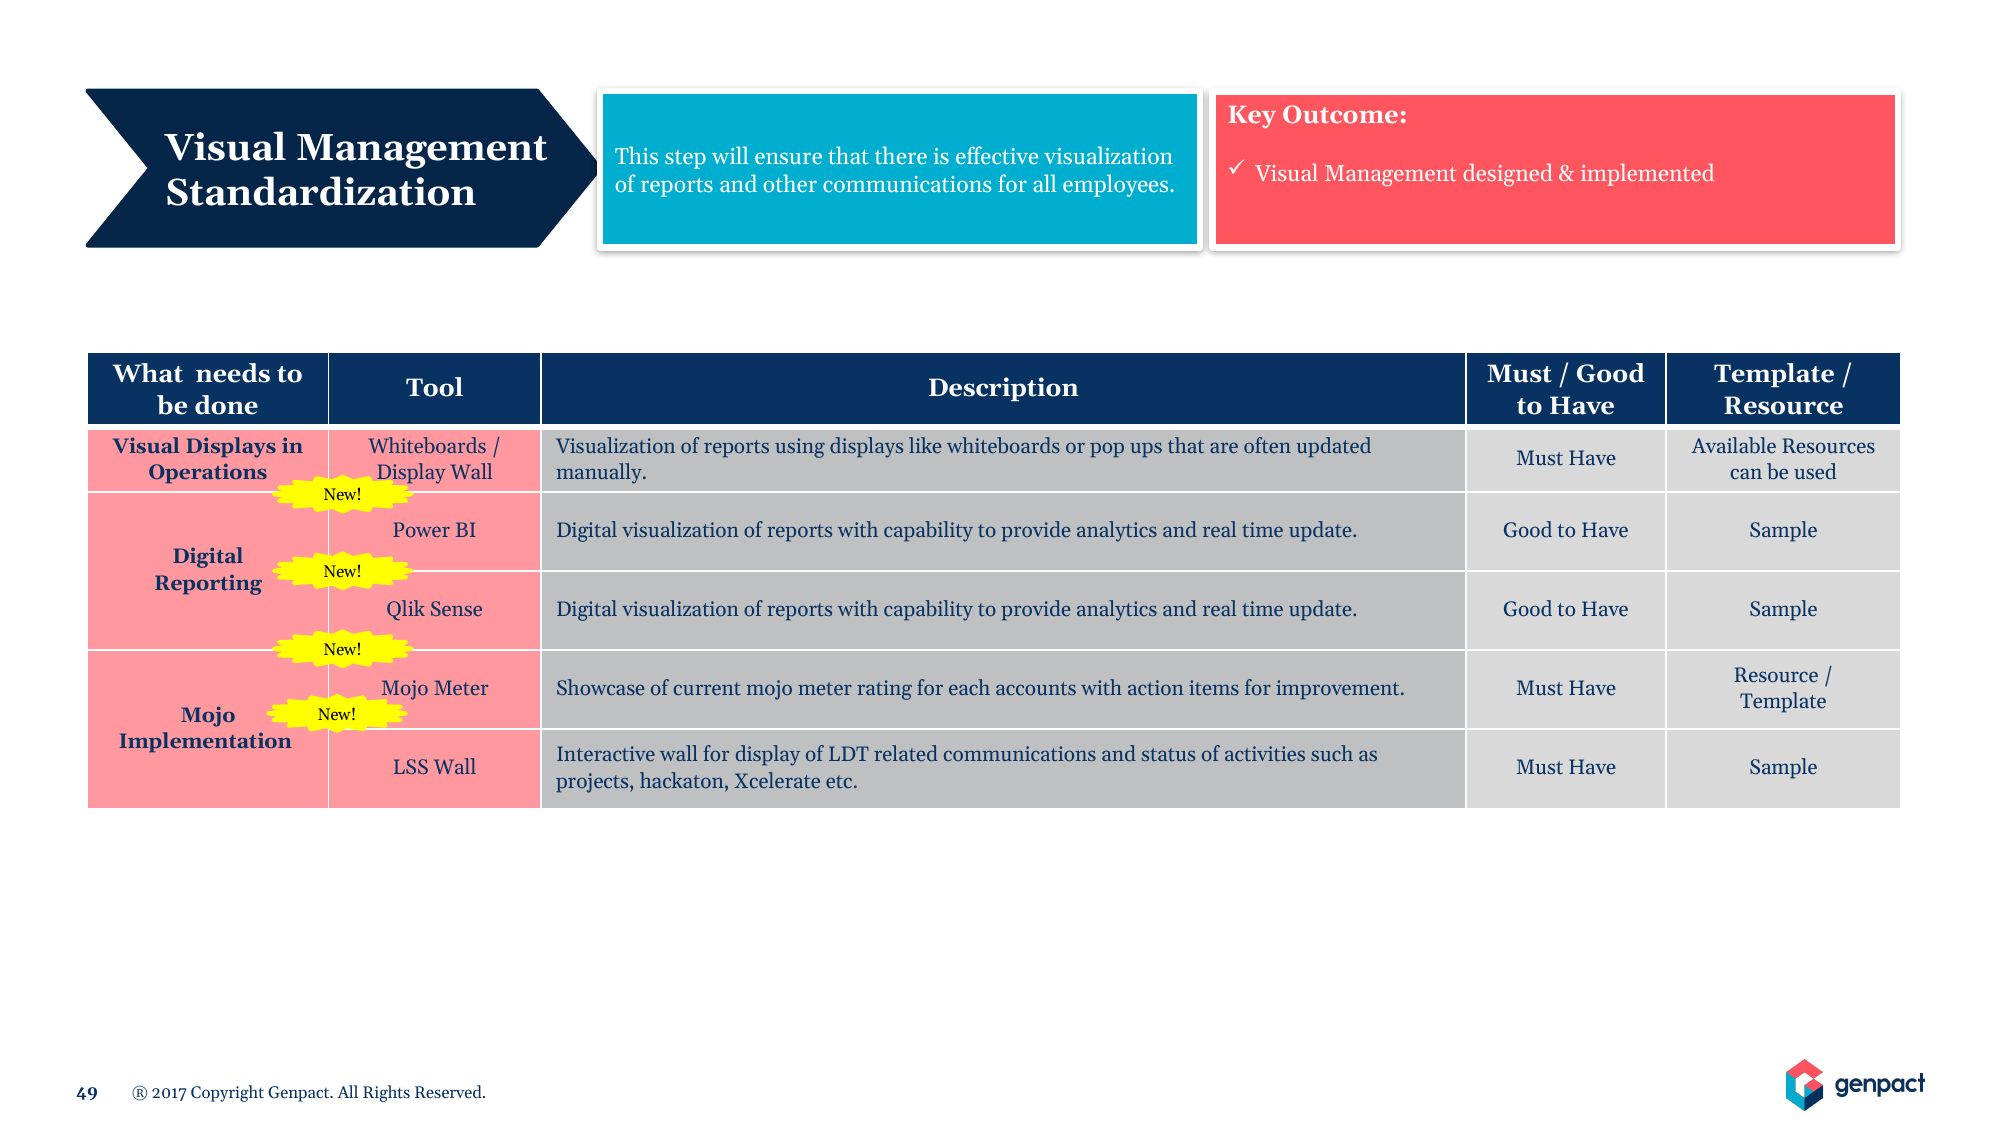

Visual Management
Standardization
This step will ensure that there is effective visualization of reports and other communications for all employees.
Key Outcome:

Visual Management designed & implemented
| What needs to be done | Tool | Description | Must / Good to Have | Template / Resource |
| --- | --- | --- | --- | --- |
| Visual Displays in Operations | Whiteboards / Display Wall | Visualization of reports using displays like whiteboards or pop ups that are often updated manually. | Must Have | Available Resources can be used |
| Digital Reporting | Power BI | Digital visualization of reports with capability to provide analytics and real time update. | Good to Have | Sample |
|  | Qlik Sense | Digital visualization of reports with capability to provide analytics and real time update. | Good to Have | Sample |
| Mojo Implementation | Mojo Meter | Showcase of current mojo meter rating for each accounts with action items for improvement. | Must Have | Resource / Template |
|  | LSS Wall | Interactive wall for display of LDT related communications and status of activities such as projects, hackaton, Xcelerate etc. | Must Have | Sample |
New!
New!
New!
Phases
New!
Outcomes
Steps
Timelines
This page applies if you have  > 30 data  points